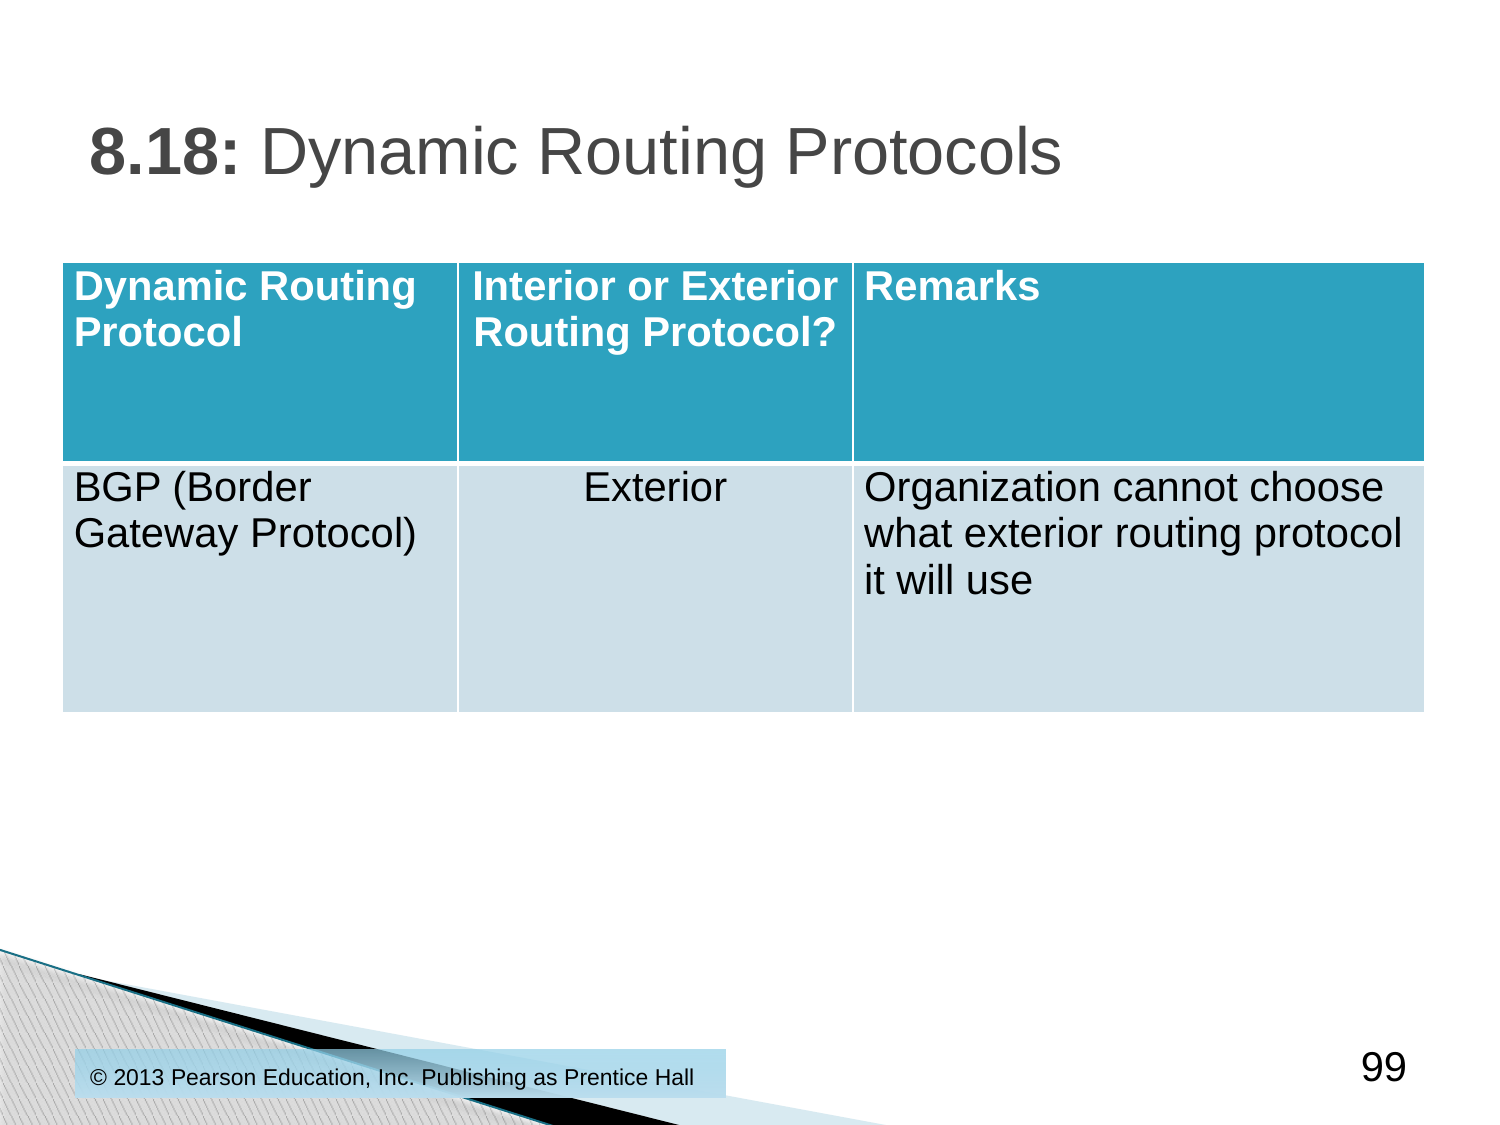

# 8.18: Dynamic Routing Protocols
| Dynamic Routing Protocol | Interior or Exterior Routing Protocol? | Remarks |
| --- | --- | --- |
| BGP (Border Gateway Protocol) | Exterior | Organization cannot choose what exterior routing protocol it will use |

99
© 2013 Pearson Education, Inc. Publishing as Prentice Hall